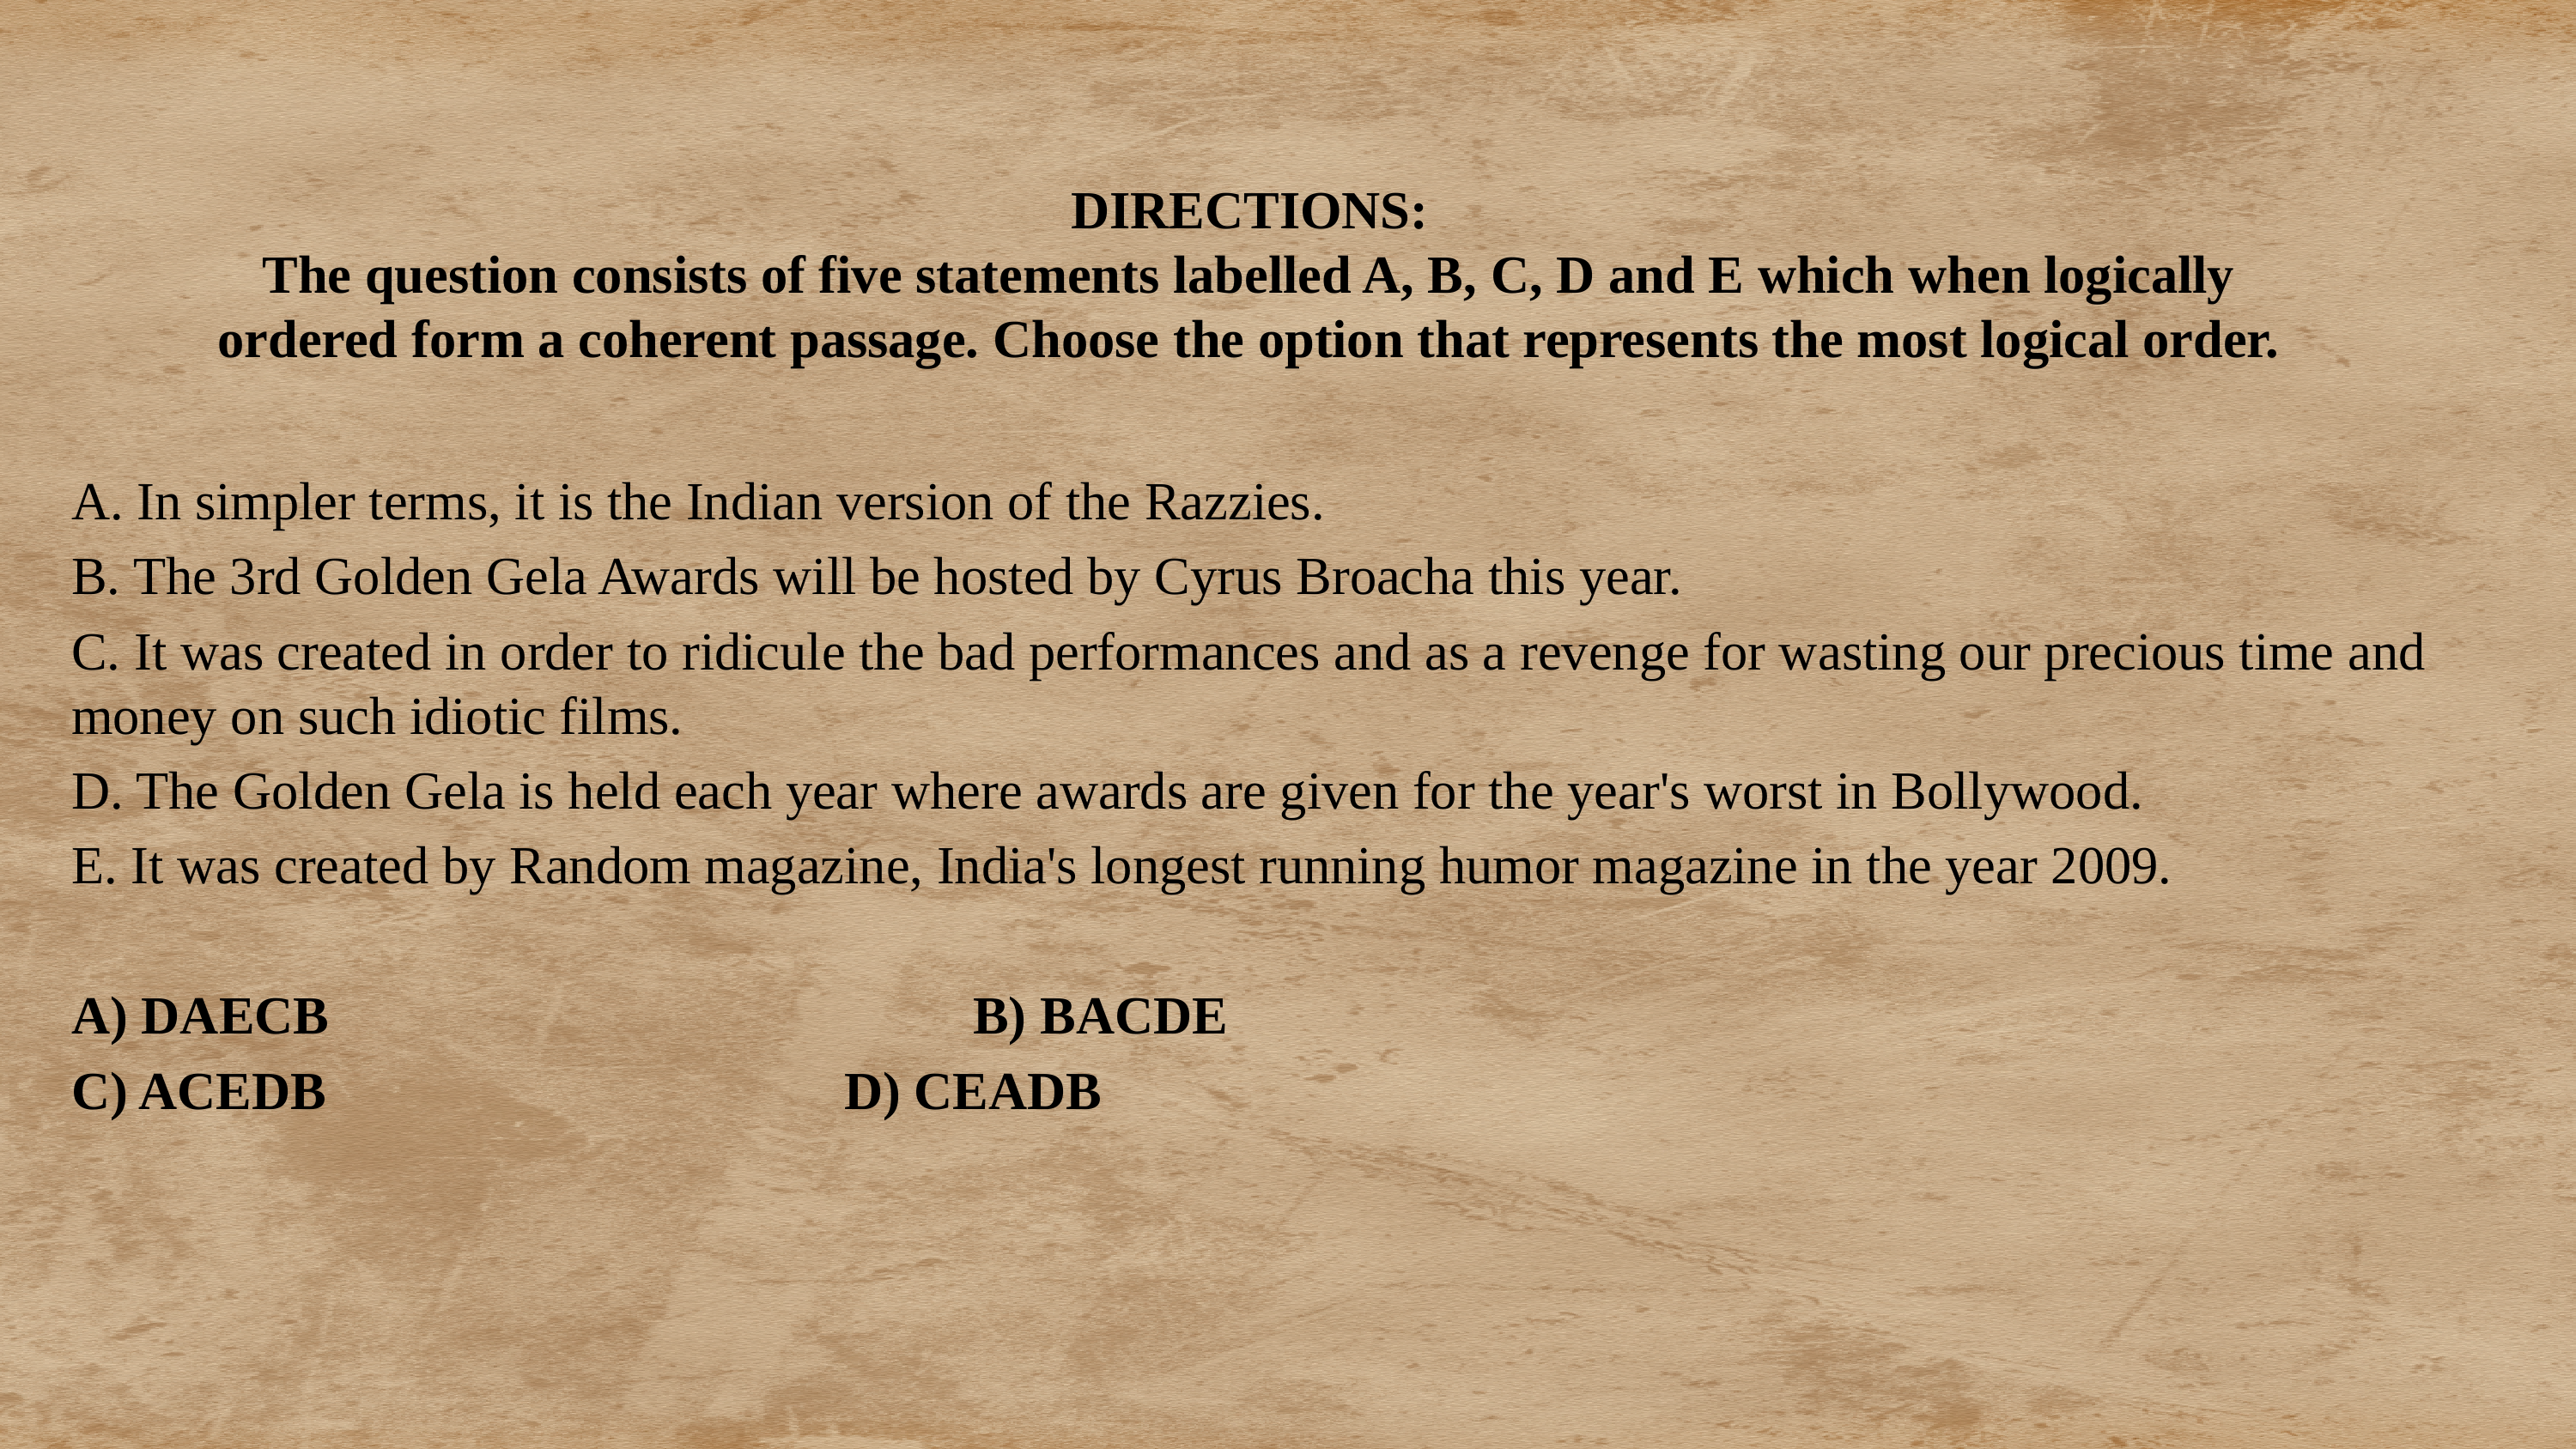

# DIRECTIONS: The question consists of five statements labelled A, B, C, D and E which when logically ordered form a coherent passage. Choose the option that represents the most logical order.
A. In simpler terms, it is the Indian version of the Razzies.
B. The 3rd Golden Gela Awards will be hosted by Cyrus Broacha this year.
C. It was created in order to ridicule the bad performances and as a revenge for wasting our precious time and money on such idiotic films.
D. The Golden Gela is held each year where awards are given for the year's worst in Bollywood.
E. It was created by Random magazine, India's longest running humor magazine in the year 2009.

A) DAECB					B) BACDE
C) ACEDB					D) CEADB